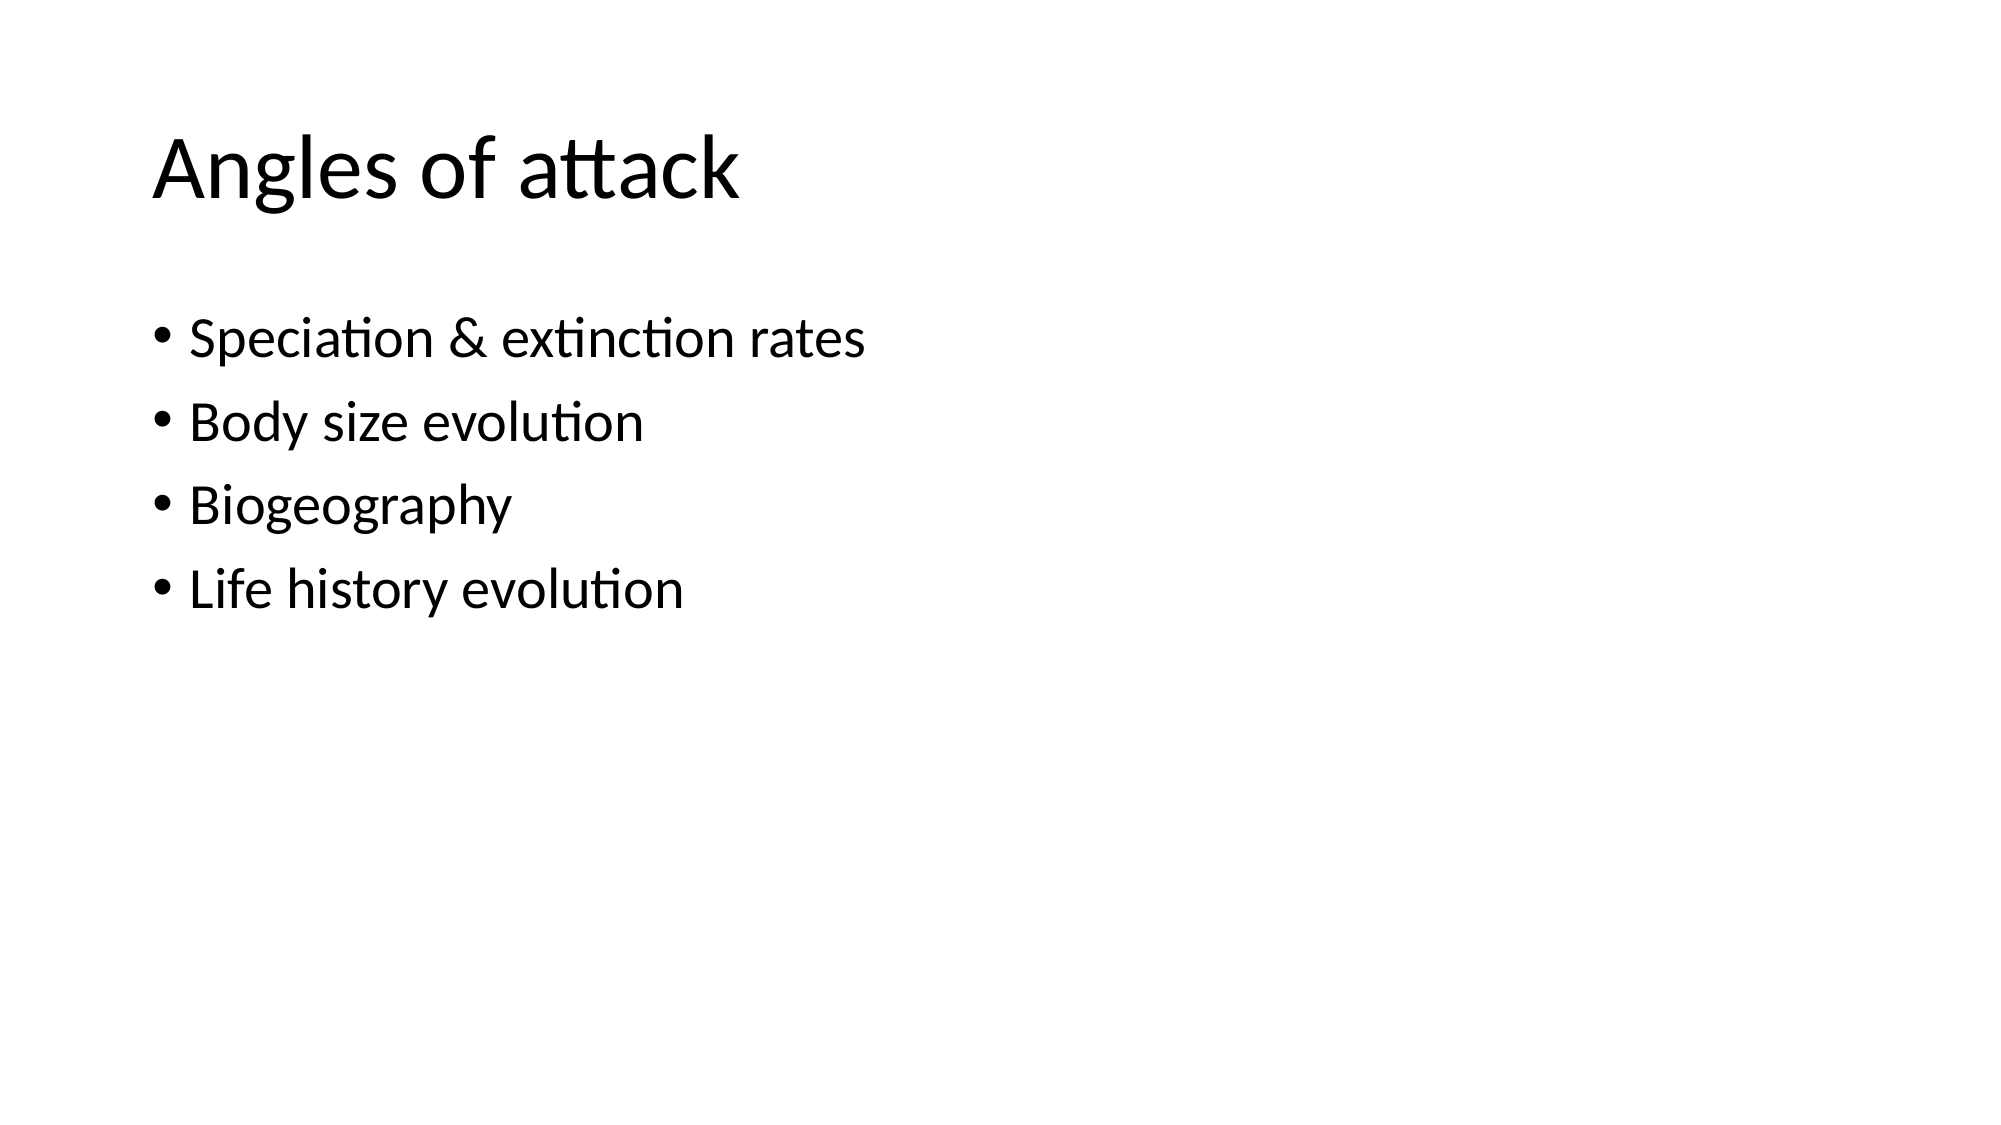

# Angles of attack
Speciation & extinction rates
Body size evolution
Biogeography
Life history evolution